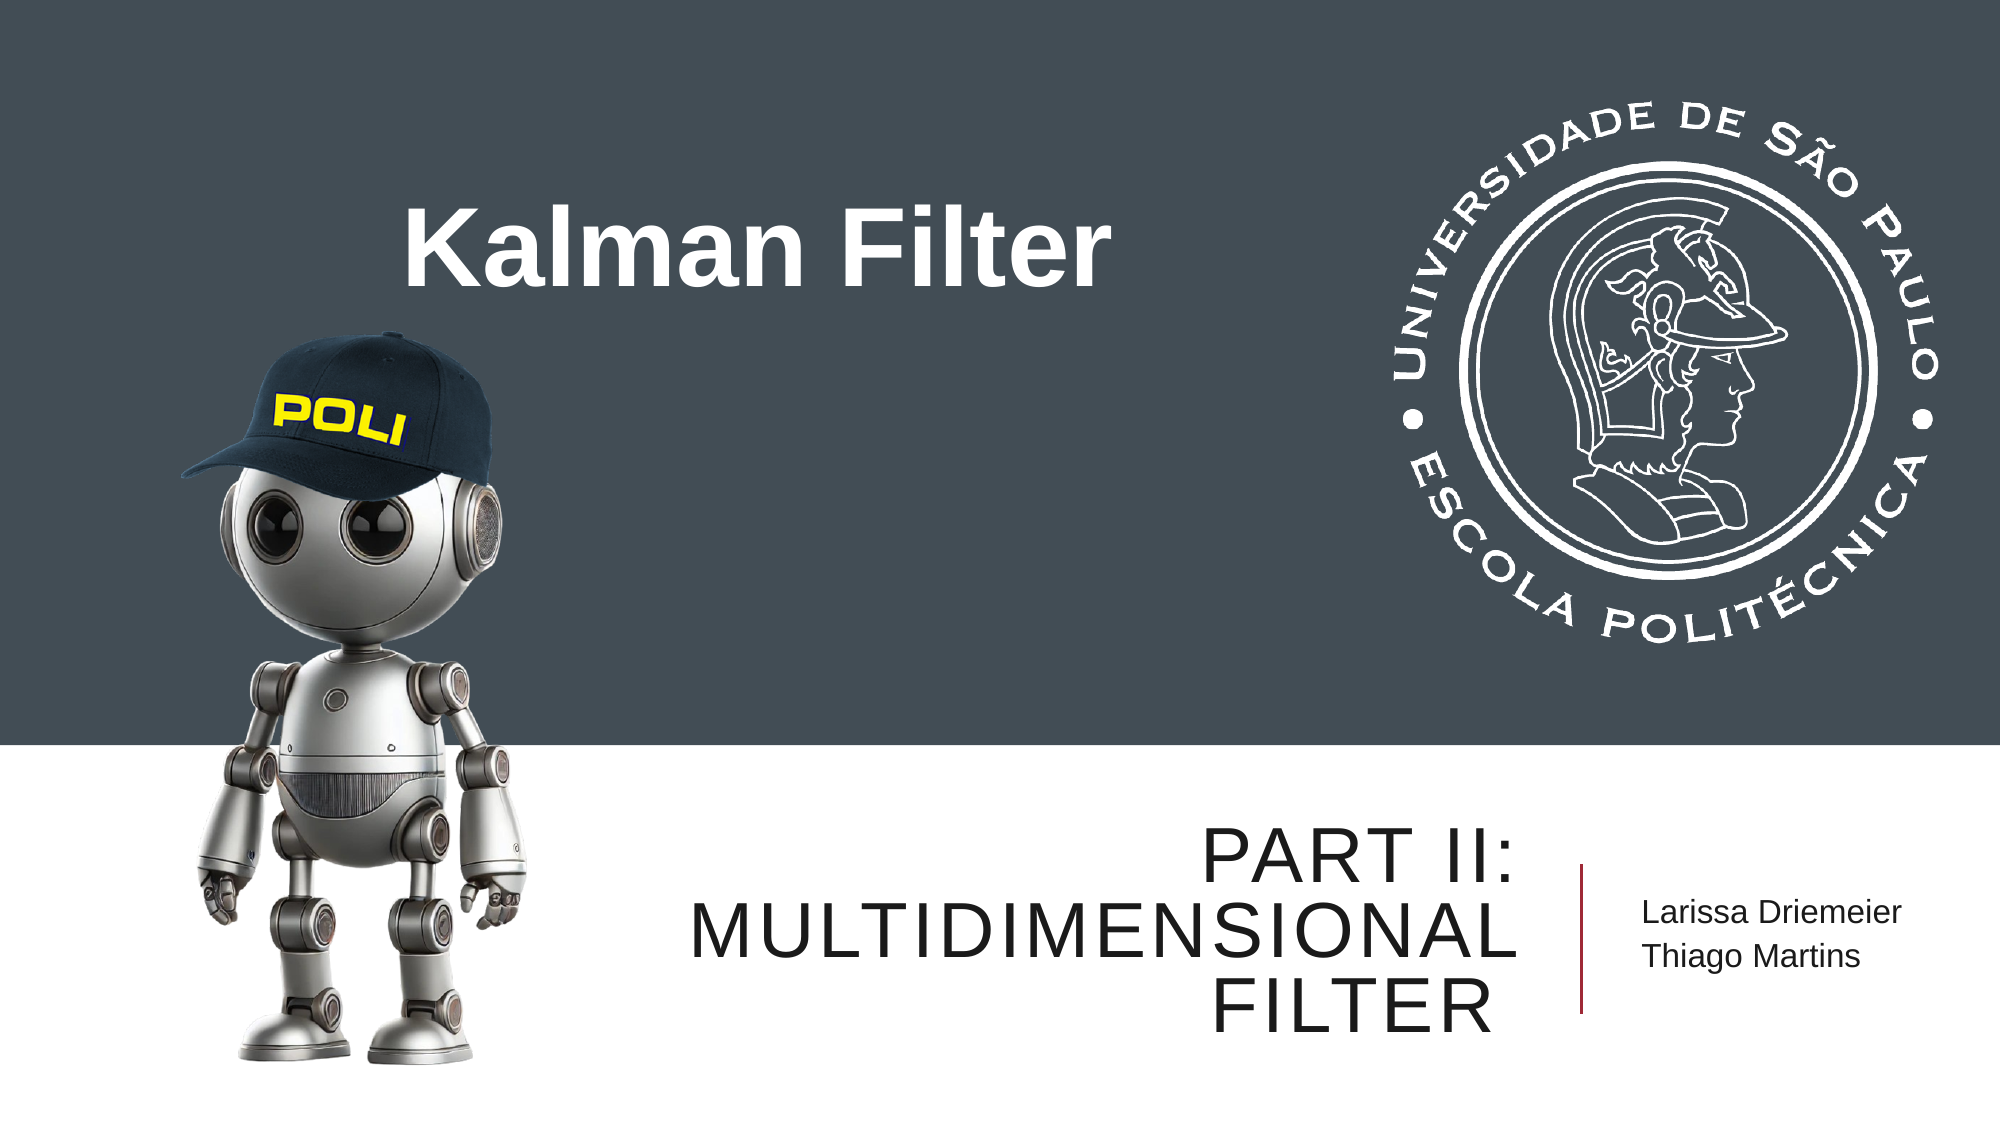

Larissa Driemeier
Thiago Martins
# Part ii: Multidimensional filter